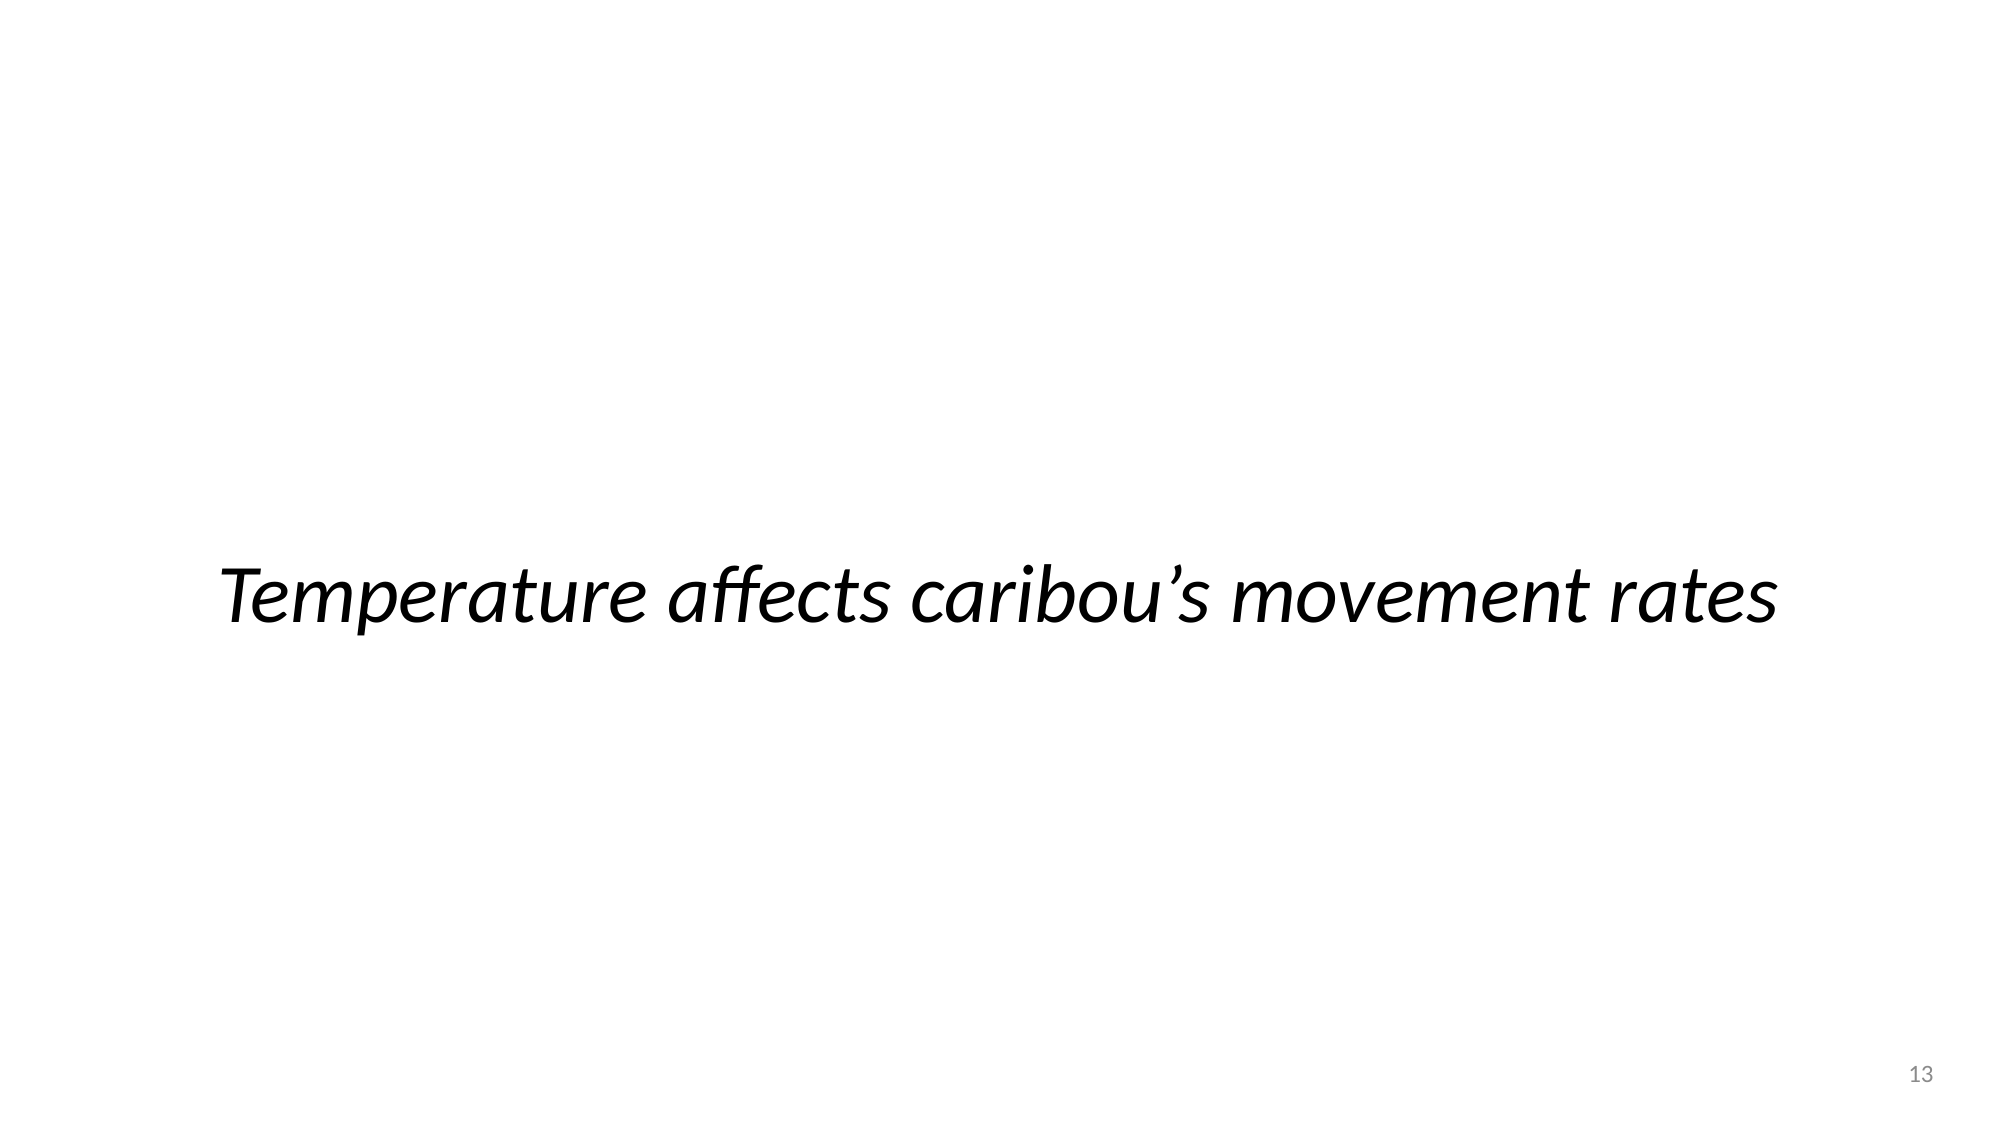

# Temperature affects caribou’s movement rates
13